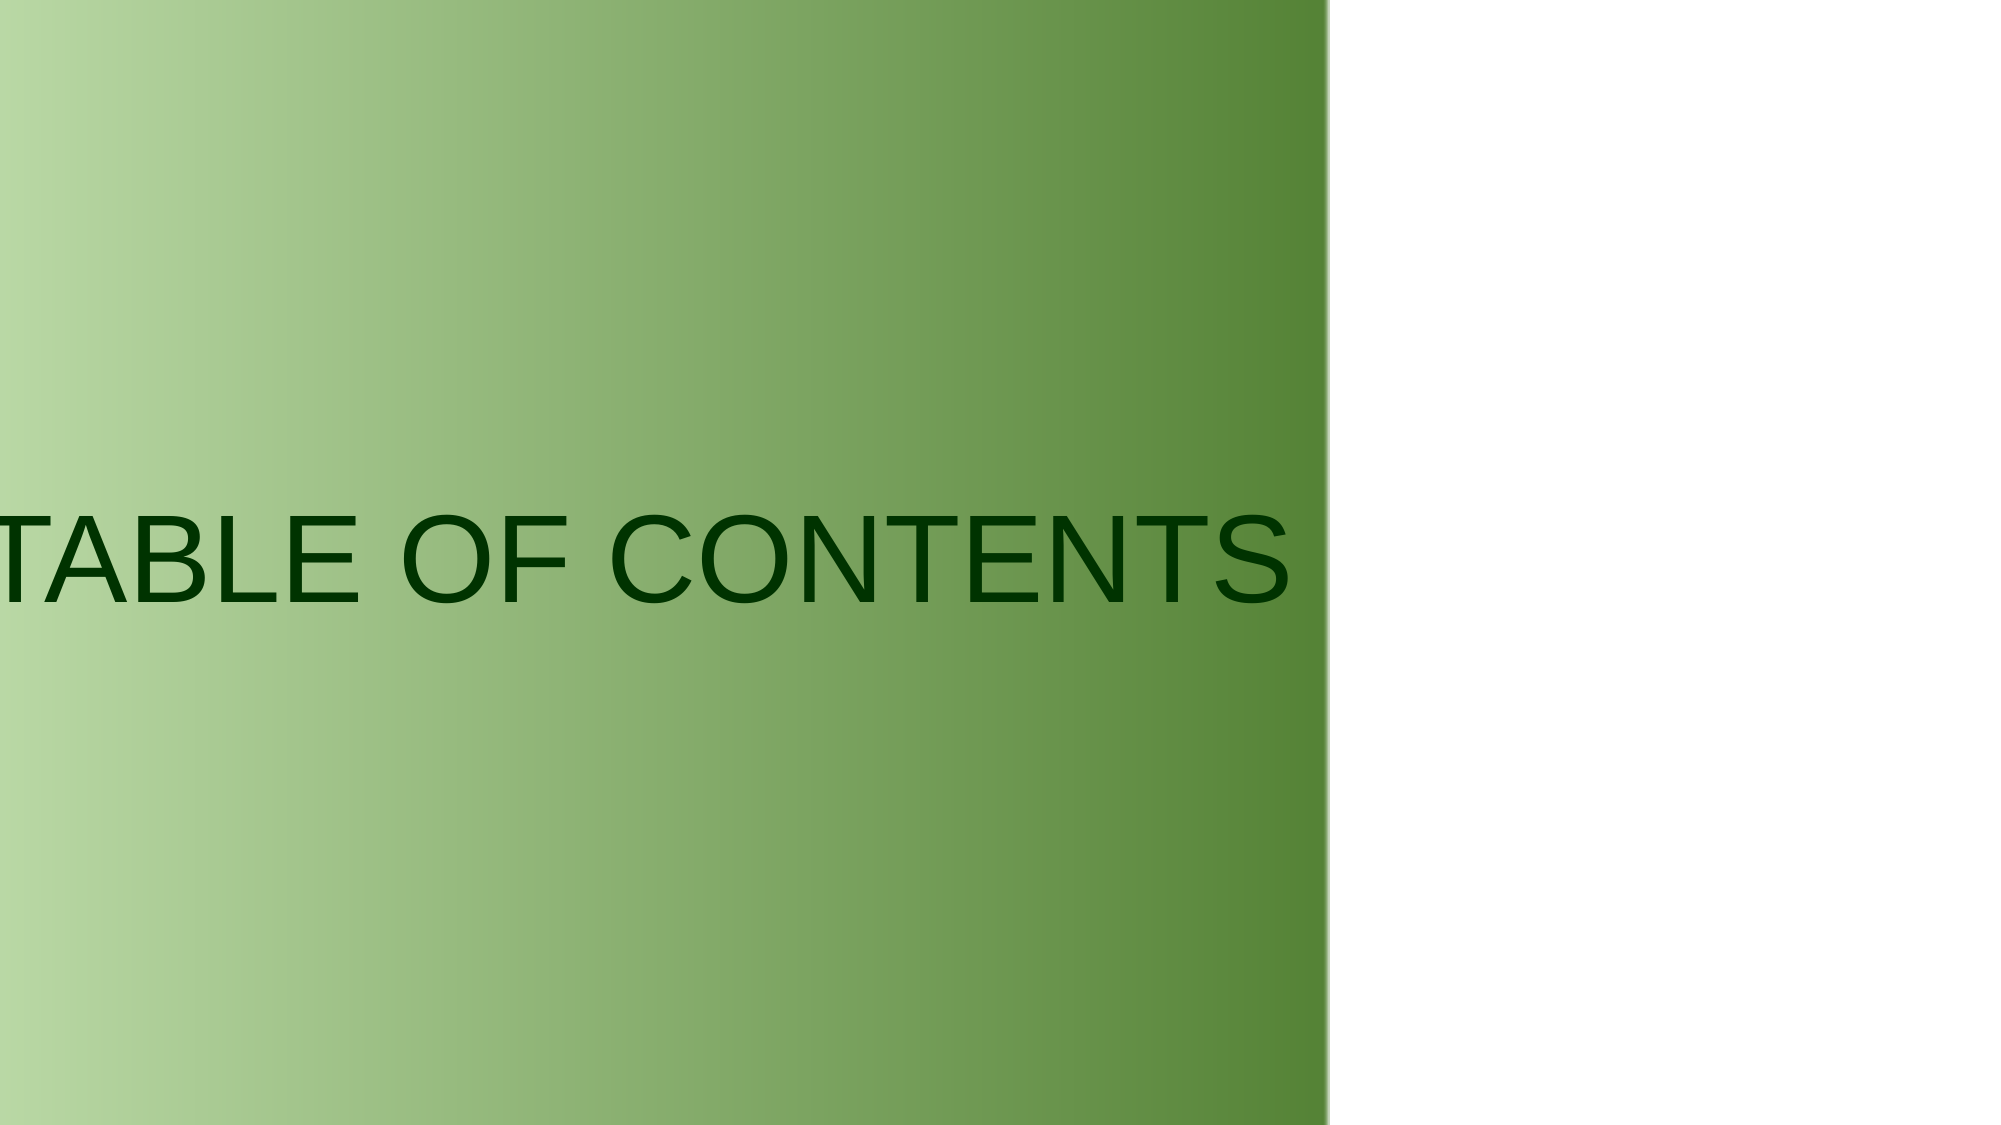

TABLE OF CONTENTS

1. INTRODUCTION

2. LITERATURE REVIEW

3. METHODOLOGY
4. EXPERIMENTAL WORK
5. RESULTS AND DISCUSSIONS
6. CONCLUSION
7. FUTURE SCOPE